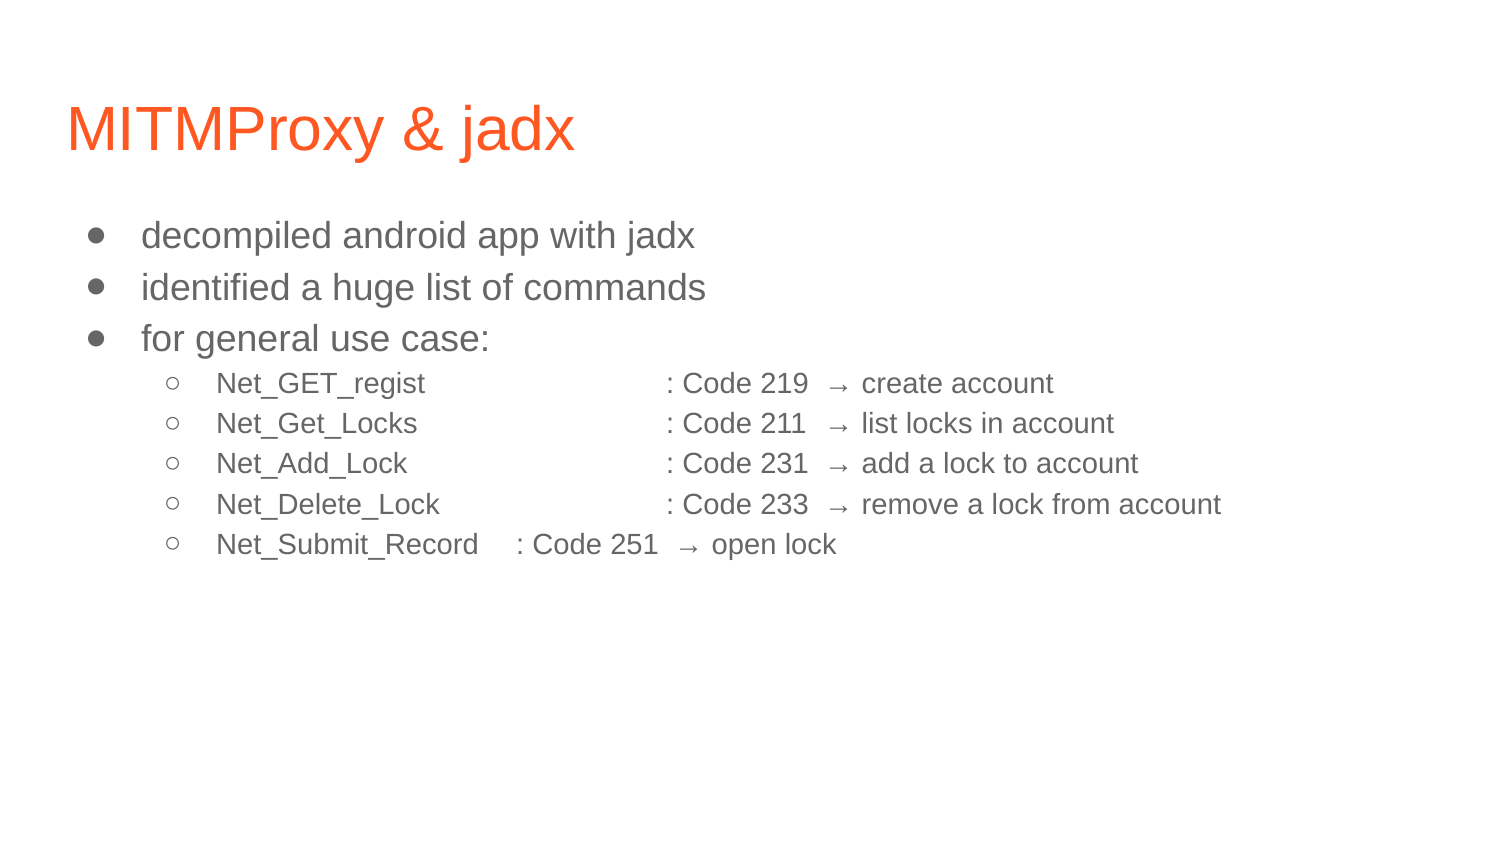

# MITMProxy & jadx
decompiled android app with jadx
identified a huge list of commands
for general use case:
Net_GET_regist		: Code 219	 → create account
Net_Get_Locks		: Code 211	 → list locks in account
Net_Add_Lock		: Code 231	 → add a lock to account
Net_Delete_Lock		: Code 233	 → remove a lock from account
Net_Submit_Record	: Code 251	 → open lock